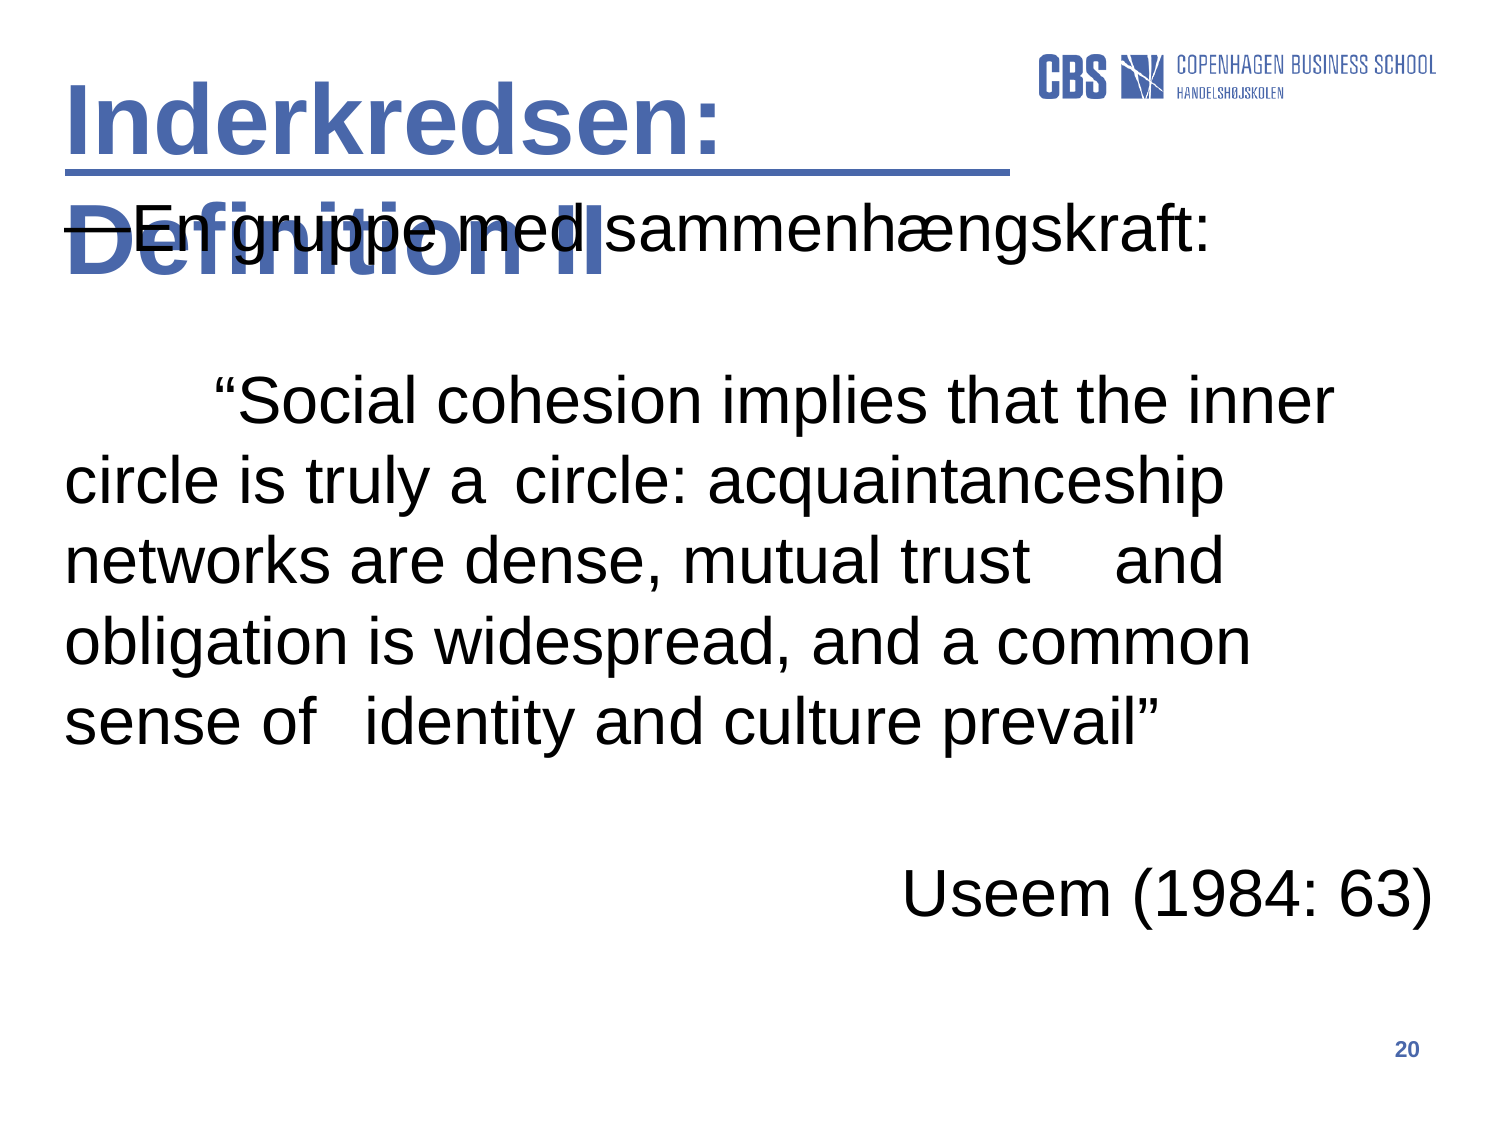

Inderkredsen: Definition II
En gruppe med sammenhængskraft:

	“Social cohesion implies that the inner circle is truly a 	circle: acquaintanceship networks are dense, mutual trust 	and obligation is widespread, and a common sense of 	identity and culture prevail”

Useem (1984: 63)